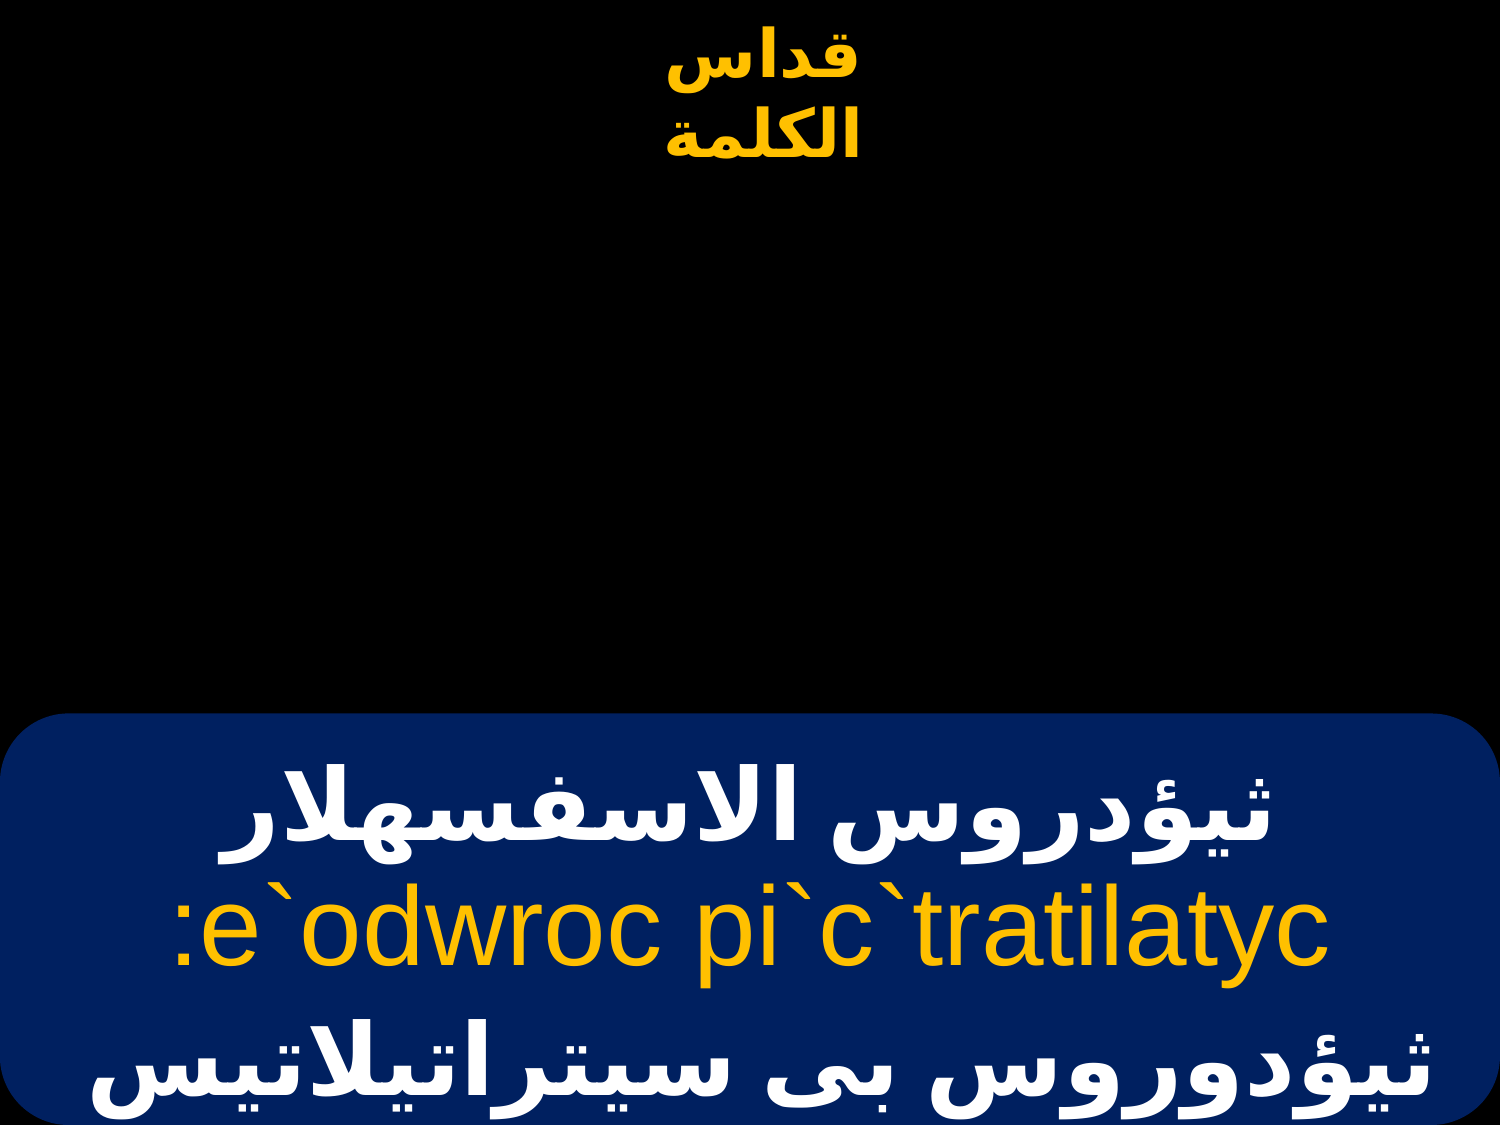

# ثيؤدروس الاسفسهلار
:e`odwroc pi`c`tratilatyc
ثيؤدوروس بى سيتراتيلاتيس